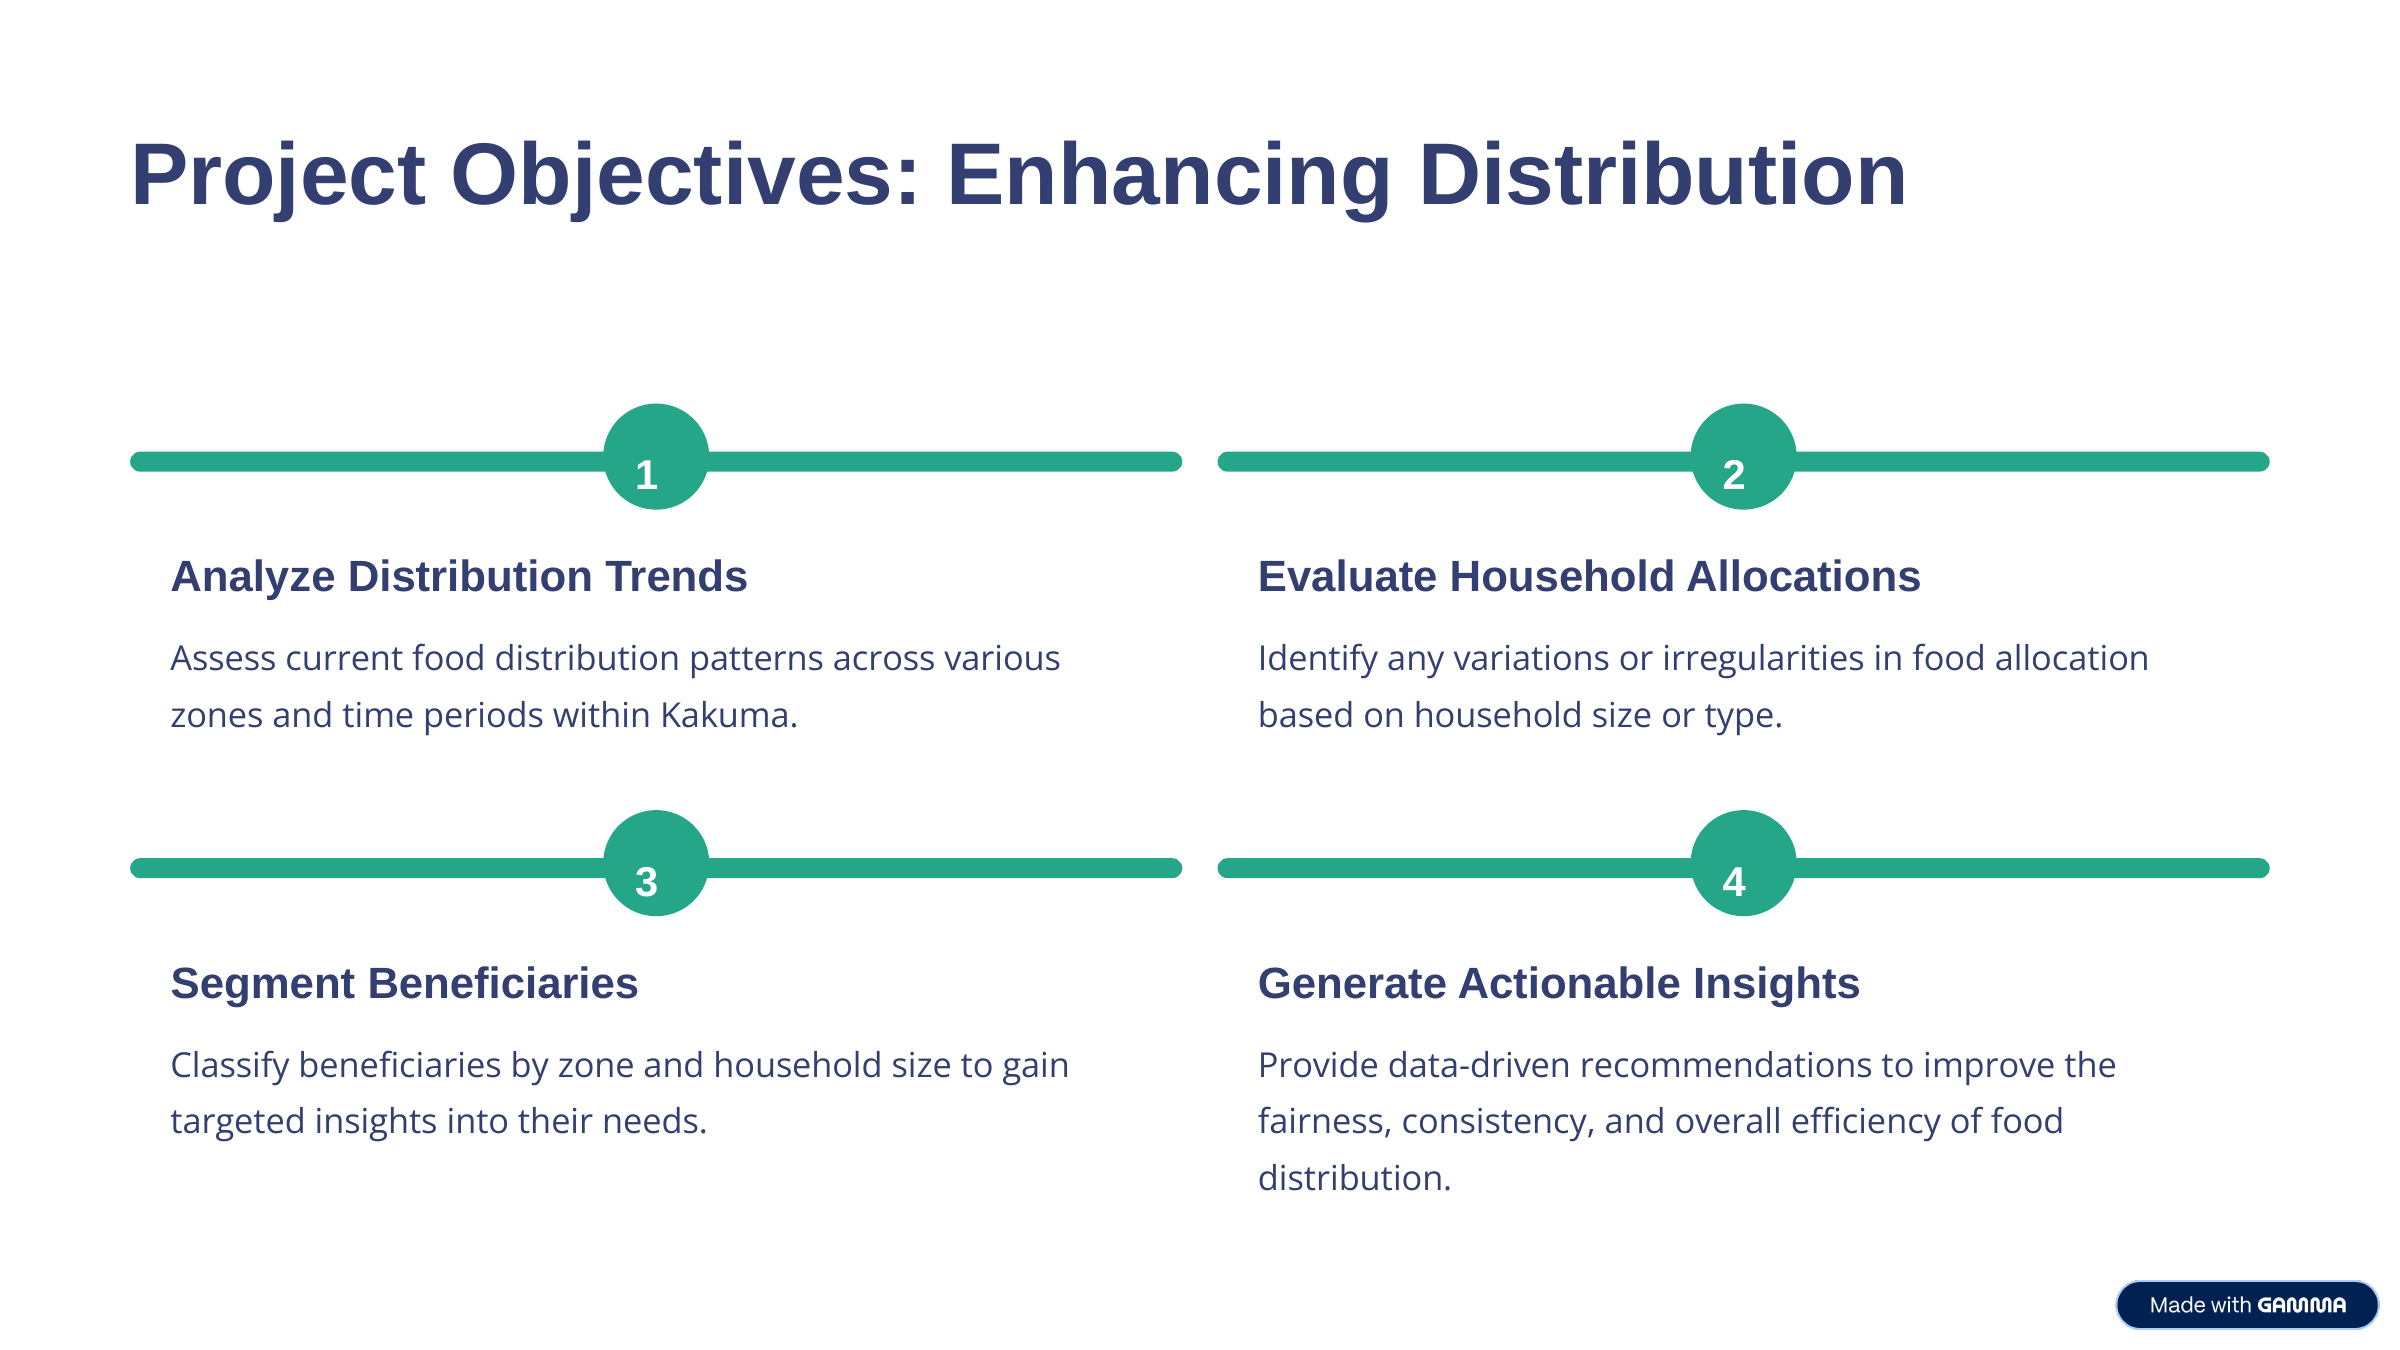

Project Objectives: Enhancing Distribution

1
2

Analyze Distribution Trends
Evaluate Household Allocations
Assess current food distribution patterns across various zones and time periods within Kakuma.
Identify any variations or irregularities in food allocation based on household size or type.

3
4

Segment Beneficiaries
Generate Actionable Insights
Classify beneficiaries by zone and household size to gain targeted insights into their needs.
Provide data-driven recommendations to improve the fairness, consistency, and overall efficiency of food distribution.